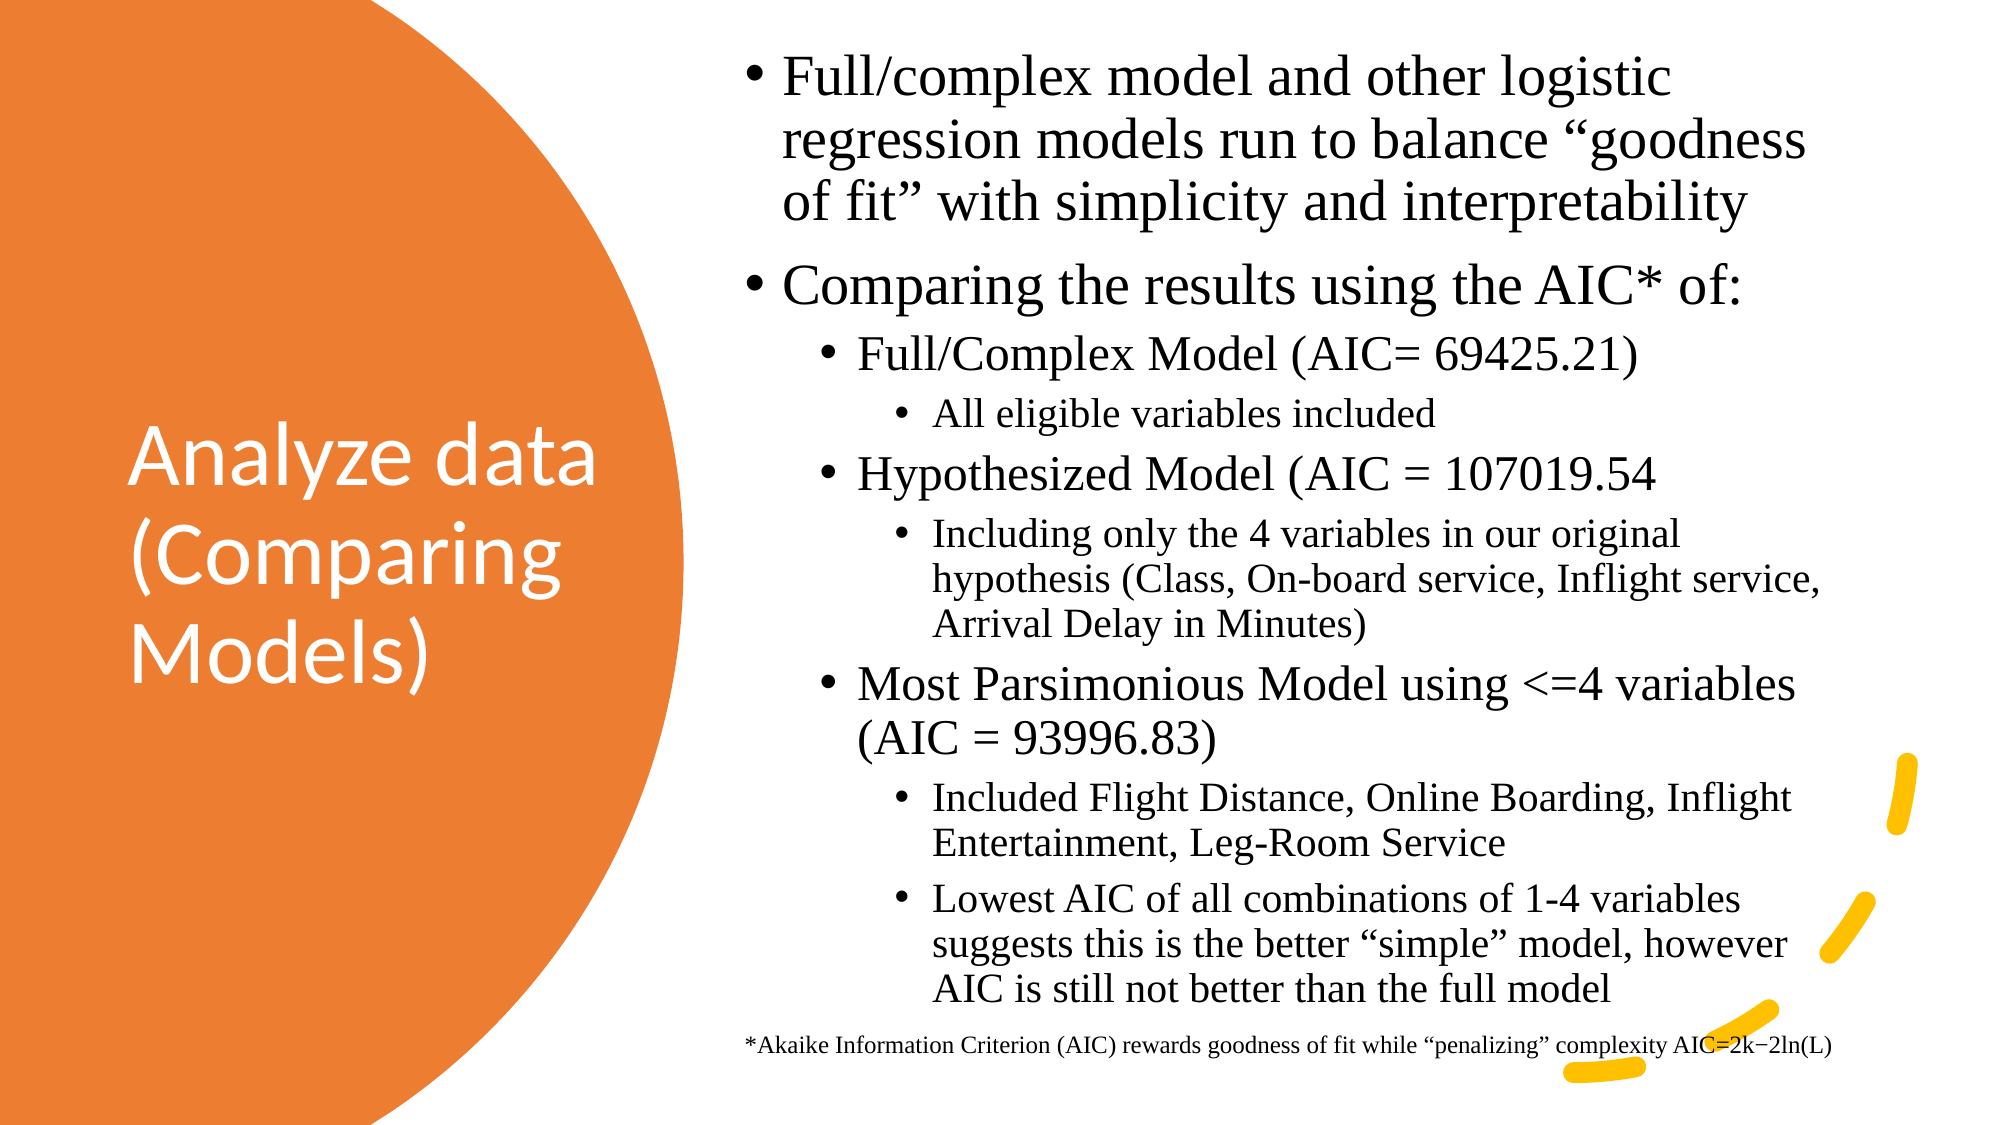

Full/complex model and other logistic regression models run to balance “goodness of fit” with simplicity and interpretability
Comparing the results using the AIC* of:
Full/Complex Model (AIC= 69425.21)
All eligible variables included
Hypothesized Model (AIC = 107019.54
Including only the 4 variables in our original hypothesis (Class, On-board service, Inflight service, Arrival Delay in Minutes)
Most Parsimonious Model using <=4 variables (AIC = 93996.83)
Included Flight Distance, Online Boarding, Inflight Entertainment, Leg-Room Service
Lowest AIC of all combinations of 1-4 variables suggests this is the better “simple” model, however AIC is still not better than the full model
*Akaike Information Criterion (AIC) rewards goodness of fit while “penalizing” complexity AIC=2k−2ln(L)
# Analyze data (Comparing Models)